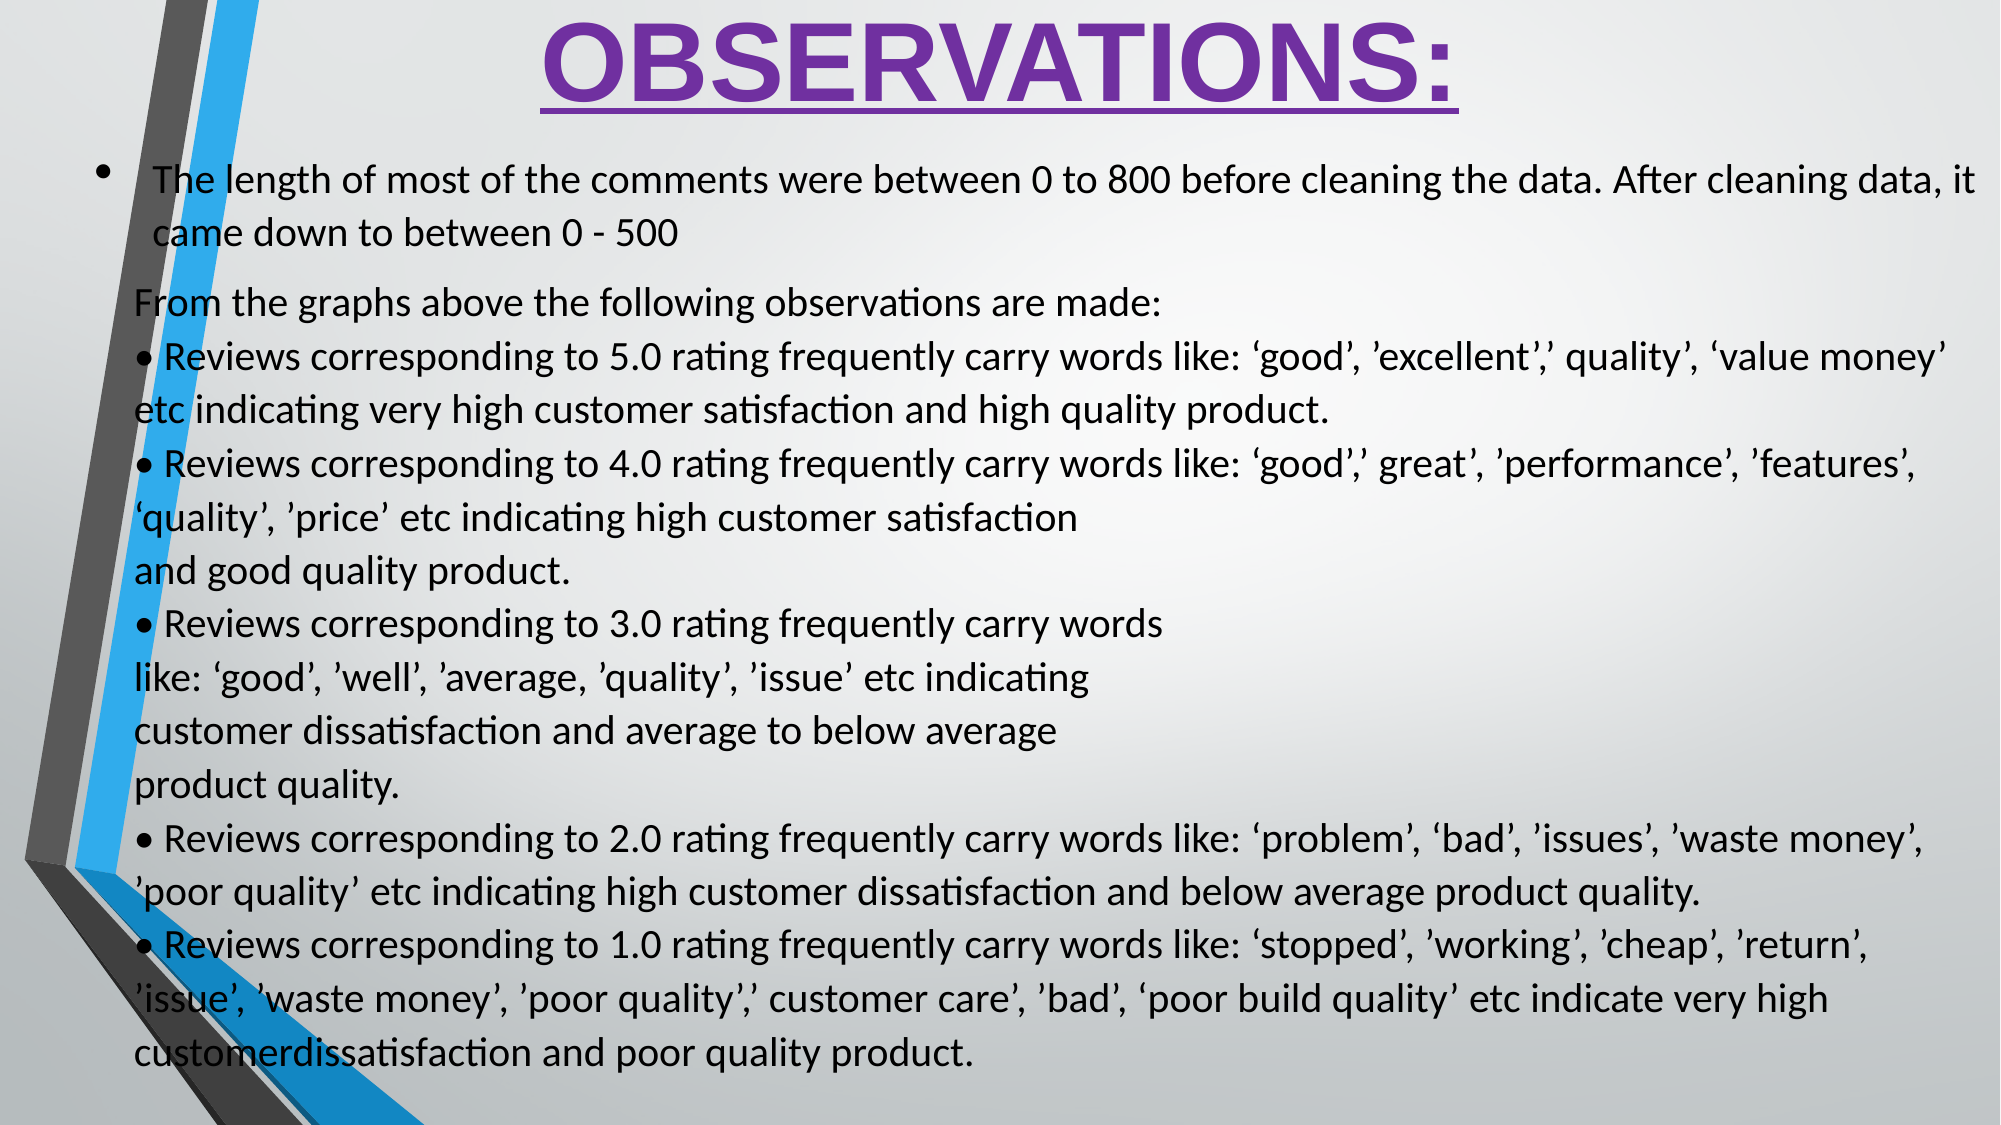

# OBSERVATIONS:
The length of most of the comments were between 0 to 800 before cleaning the data. After cleaning data, it came down to between 0 - 500
From the graphs above the following observations are made:
• Reviews corresponding to 5.0 rating frequently carry words like: ‘good’, ’excellent’,’ quality’, ‘value money’ etc indicating very high customer satisfaction and high quality product.
• Reviews corresponding to 4.0 rating frequently carry words like: ‘good’,’ great’, ’performance’, ’features’, ‘quality’, ’price’ etc indicating high customer satisfaction
and good quality product.
• Reviews corresponding to 3.0 rating frequently carry words
like: ‘good’, ’well’, ’average, ’quality’, ’issue’ etc indicating
customer dissatisfaction and average to below average
product quality.
• Reviews corresponding to 2.0 rating frequently carry words like: ‘problem’, ‘bad’, ’issues’, ’waste money’, ’poor quality’ etc indicating high customer dissatisfaction and below average product quality.
• Reviews corresponding to 1.0 rating frequently carry words like: ‘stopped’, ’working’, ’cheap’, ’return’, ’issue’, ’waste money’, ’poor quality’,’ customer care’, ’bad’, ‘poor build quality’ etc indicate very high customerdissatisfaction and poor quality product.